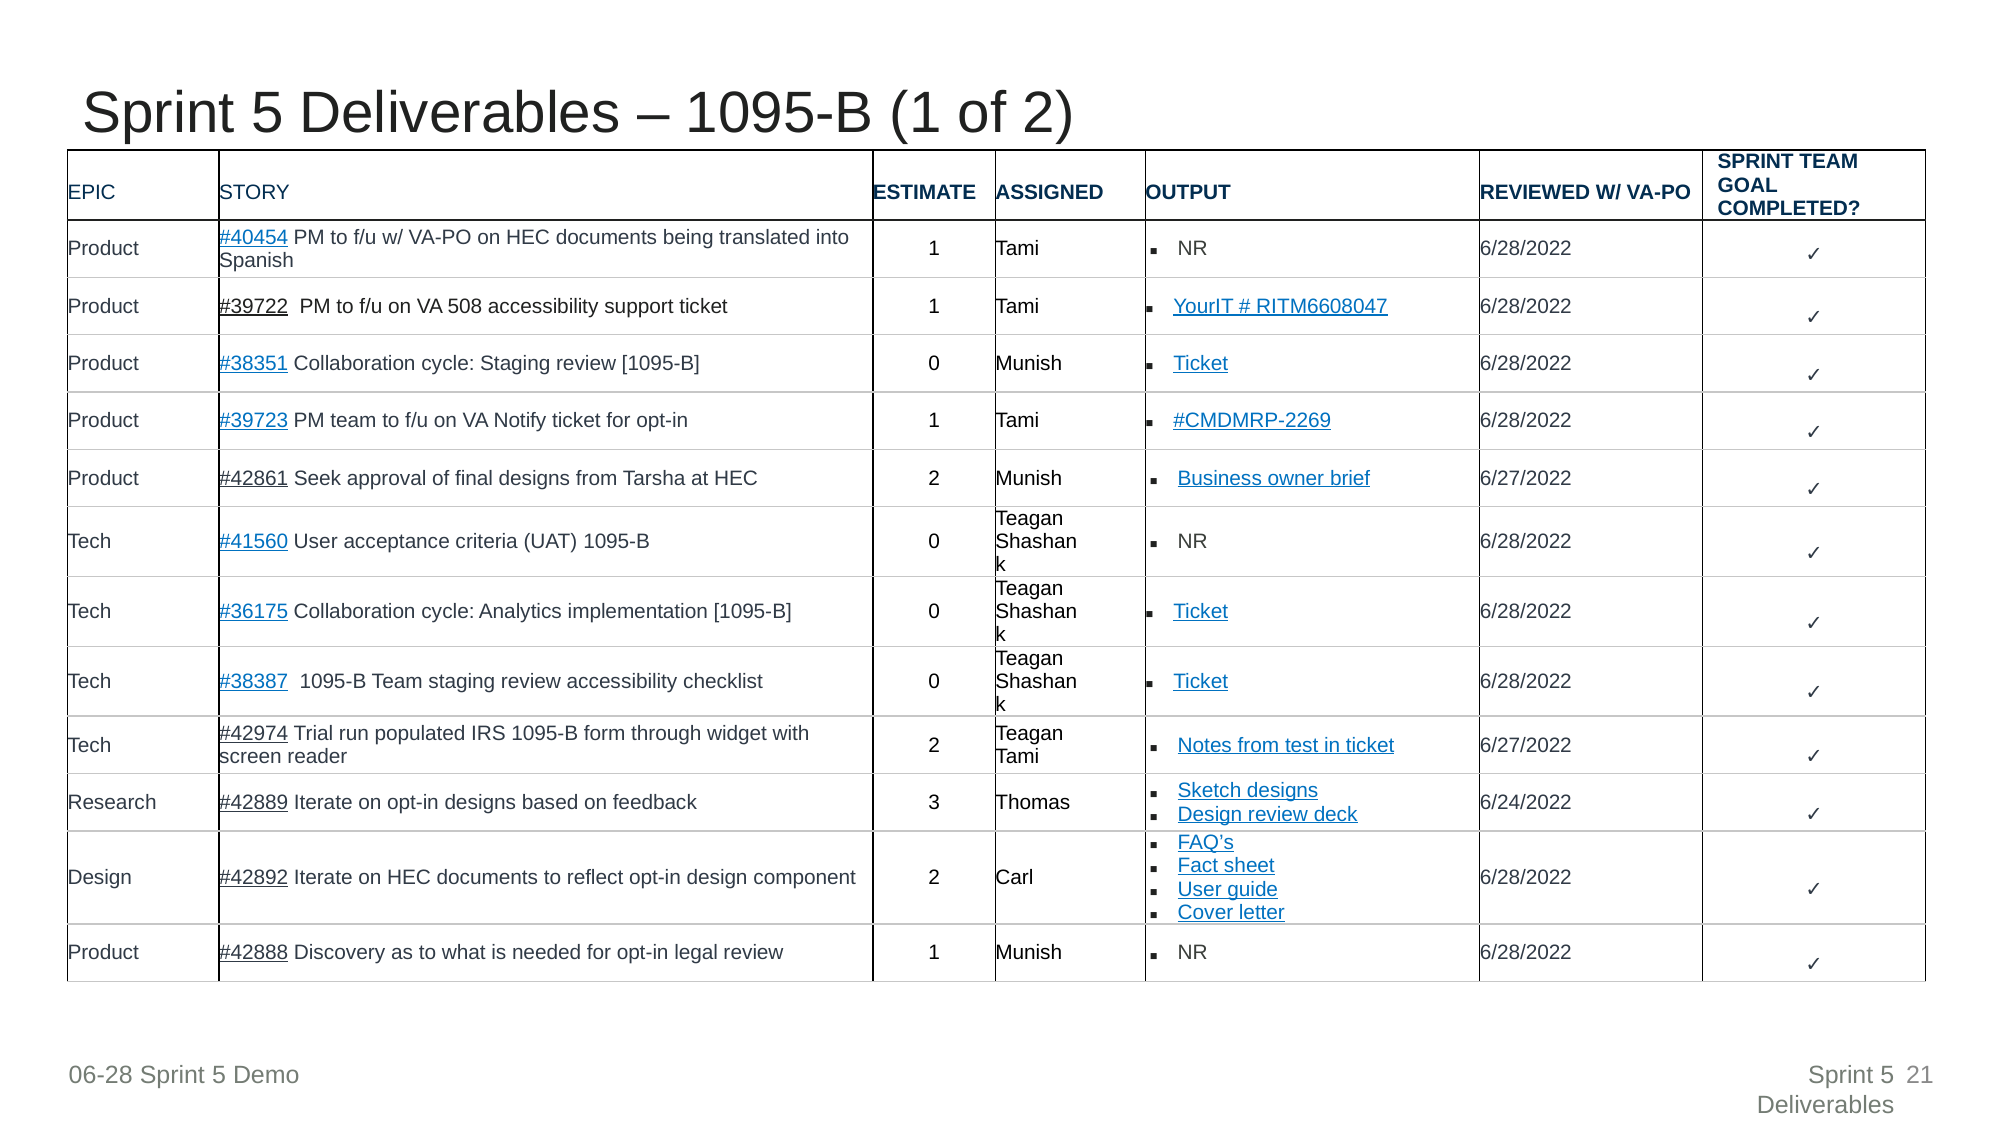

# Sprint 5 Deliverables – 1095-B (1 of 2)
| EPIC | STORY | ESTIMATE | ASSIGNED | OUTPUT | REVIEWED W/ VA-PO | SPRINT TEAM GOAL COMPLETED? |
| --- | --- | --- | --- | --- | --- | --- |
| Product | #40454 PM to f/u w/ VA-PO on HEC documents being translated into Spanish | 1 | Tami | NR | 6/28/2022 | ✓ |
| Product | #39722 PM to f/u on VA 508 accessibility support ticket | 1 | Tami | YourIT # RITM6608047 | 6/28/2022 | ✓ |
| Product | #38351 Collaboration cycle: Staging review [1095-B] | 0 | Munish | Ticket | 6/28/2022 | ✓ |
| Product | #39723 PM team to f/u on VA Notify ticket for opt-in | 1 | Tami | #CMDMRP-2269 | 6/28/2022 | ✓ |
| Product | #42861 Seek approval of final designs from Tarsha at HEC | 2 | Munish | Business owner brief | 6/27/2022 | ✓ |
| Tech | #41560 User acceptance criteria (UAT) 1095-B | 0 | Teagan Shashank | NR | 6/28/2022 | ✓ |
| Tech | #36175 Collaboration cycle: Analytics implementation [1095-B] | 0 | Teagan Shashank | Ticket | 6/28/2022 | ✓ |
| Tech | #38387 1095-B Team staging review accessibility checklist | 0 | Teagan Shashank | Ticket | 6/28/2022 | ✓ |
| Tech | #42974 Trial run populated IRS 1095-B form through widget with screen reader | 2 | Teagan Tami | Notes from test in ticket | 6/27/2022 | ✓ |
| Research | #42889 Iterate on opt-in designs based on feedback | 3 | Thomas | Sketch designs Design review deck | 6/24/2022 | ✓ |
| Design | #42892 Iterate on HEC documents to reflect opt-in design component | 2 | Carl | FAQ’s Fact sheet User guide Cover letter | 6/28/2022 | ✓ |
| Product | #42888 Discovery as to what is needed for opt-in legal review | 1 | Munish | NR | 6/28/2022 | ✓ |
21
06-28 Sprint 5 Demo
Sprint 5 Deliverables